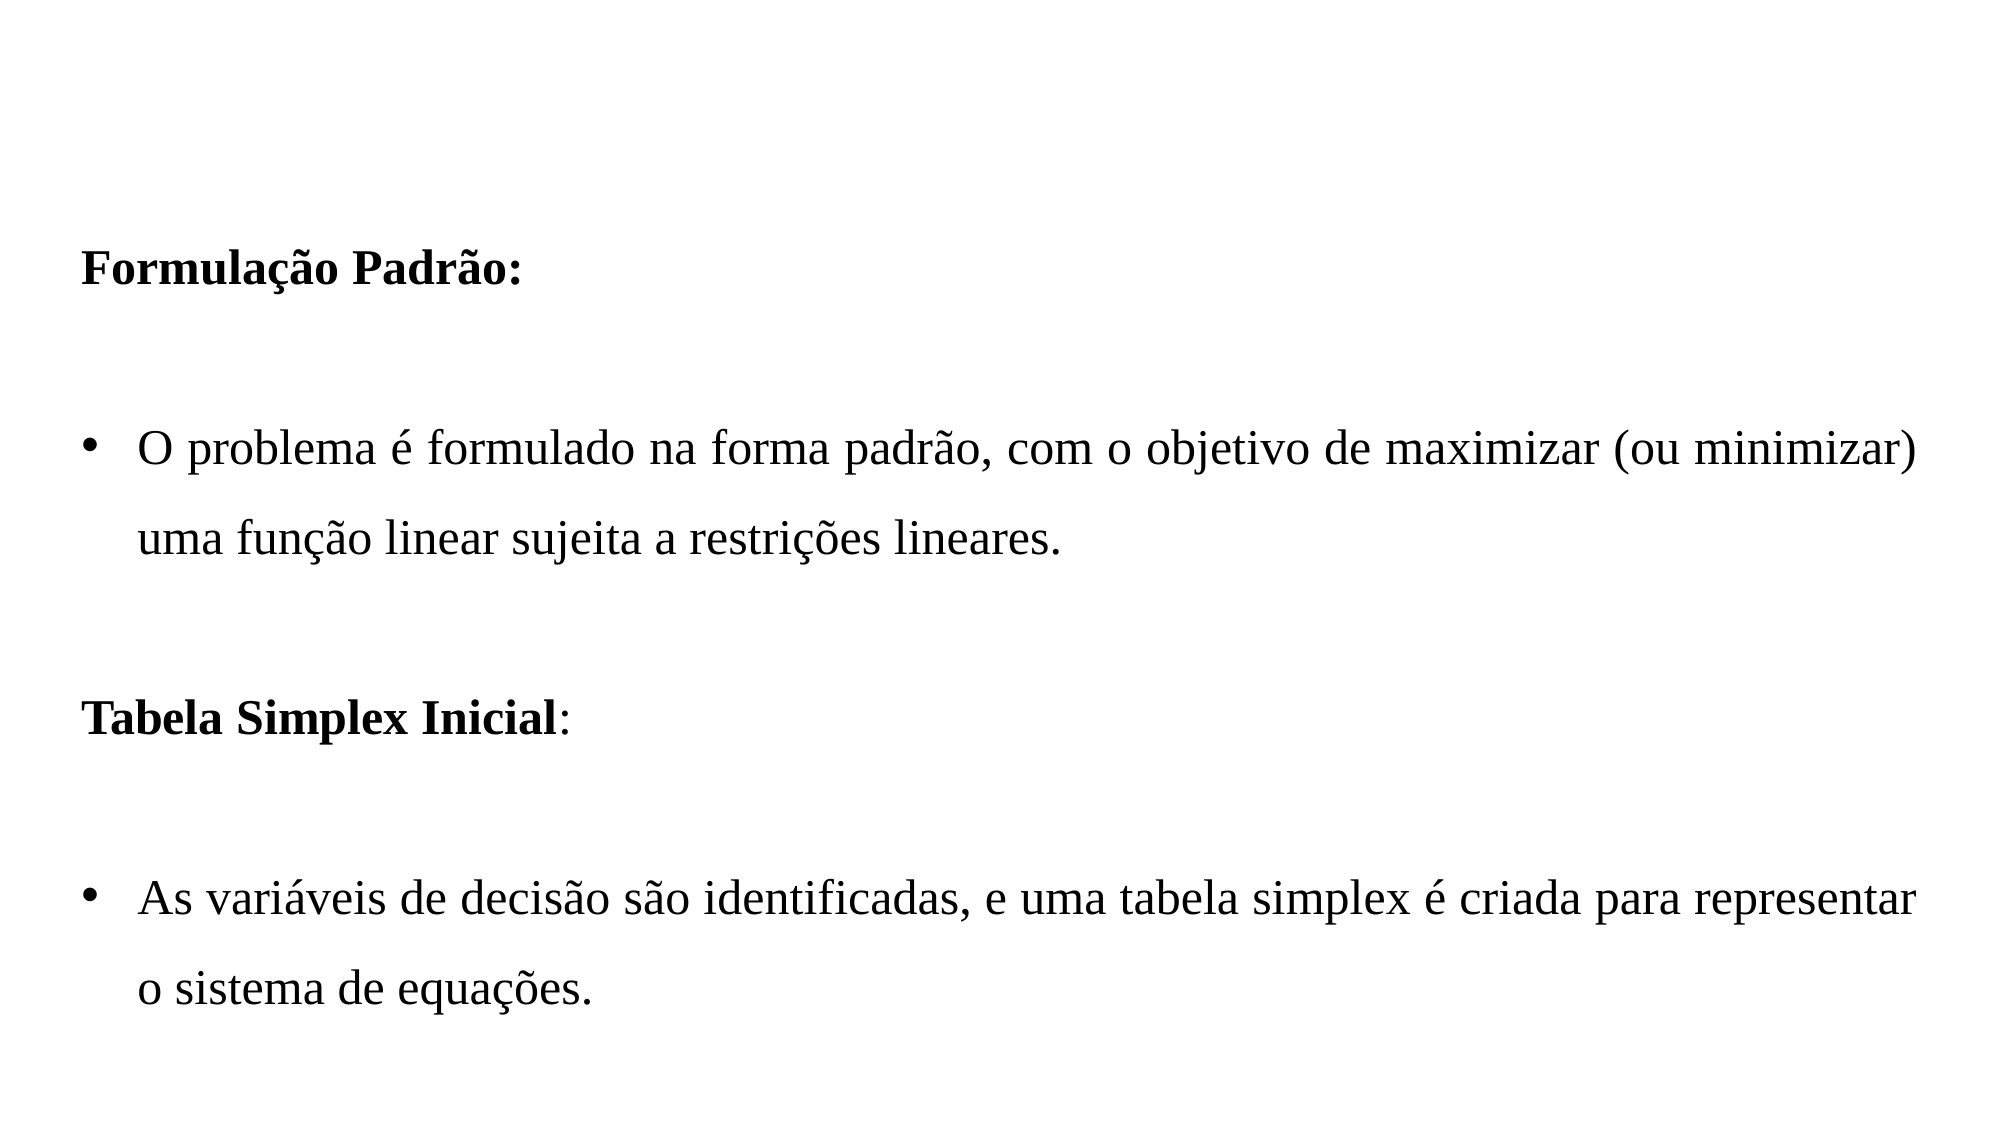

Formulação Padrão:

O problema é formulado na forma padrão, com o objetivo de maximizar (ou minimizar) uma função linear sujeita a restrições lineares.

Tabela Simplex Inicial:

As variáveis de decisão são identificadas, e uma tabela simplex é criada para representar o sistema de equações.